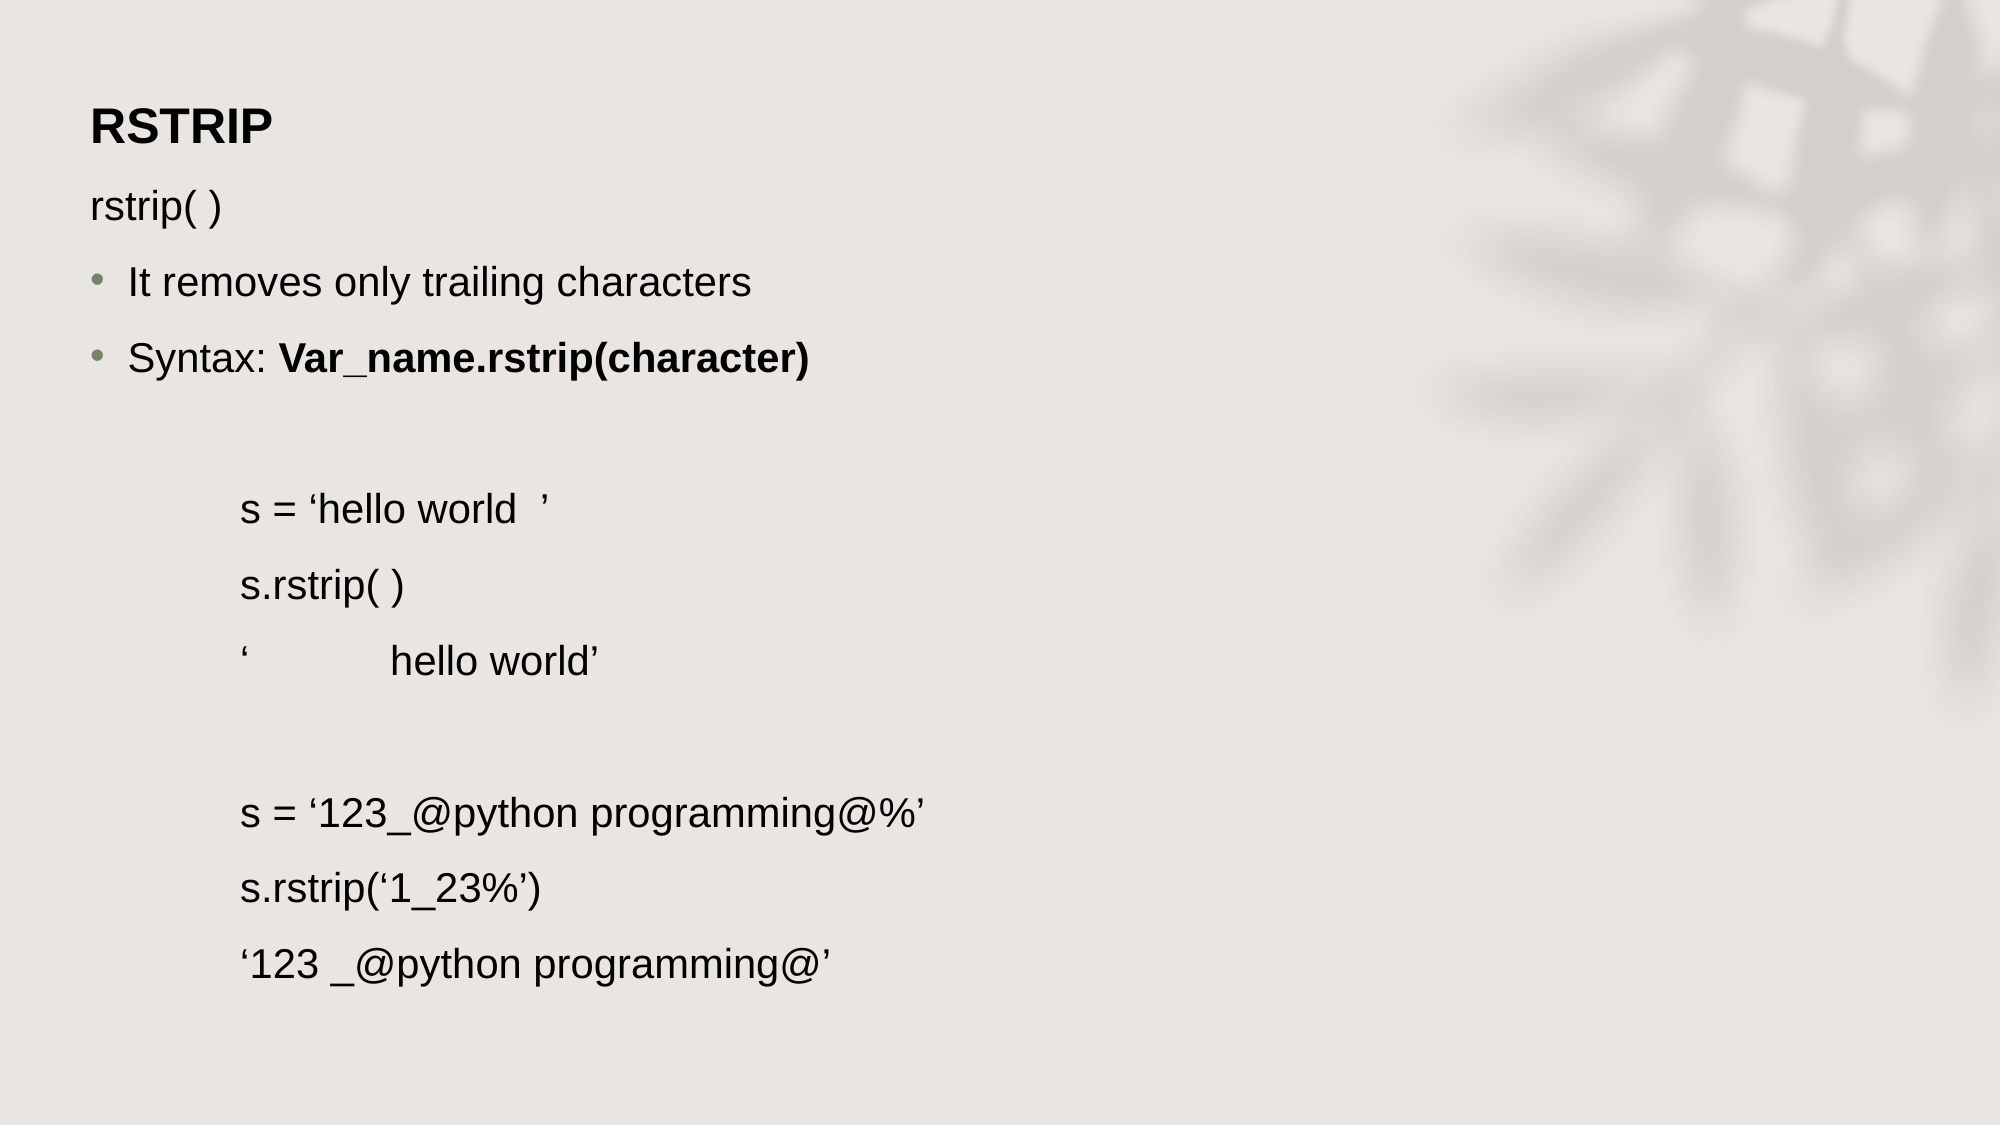

RSTRIP
rstrip( )
It removes only trailing characters
Syntax: Var_name.rstrip(character)

	s = ‘hello world	’
	s.rstrip( )
	‘	hello world’

	s = ‘123_@python programming@%’
	s.rstrip(‘1_23%’)
	‘123 _@python programming@’